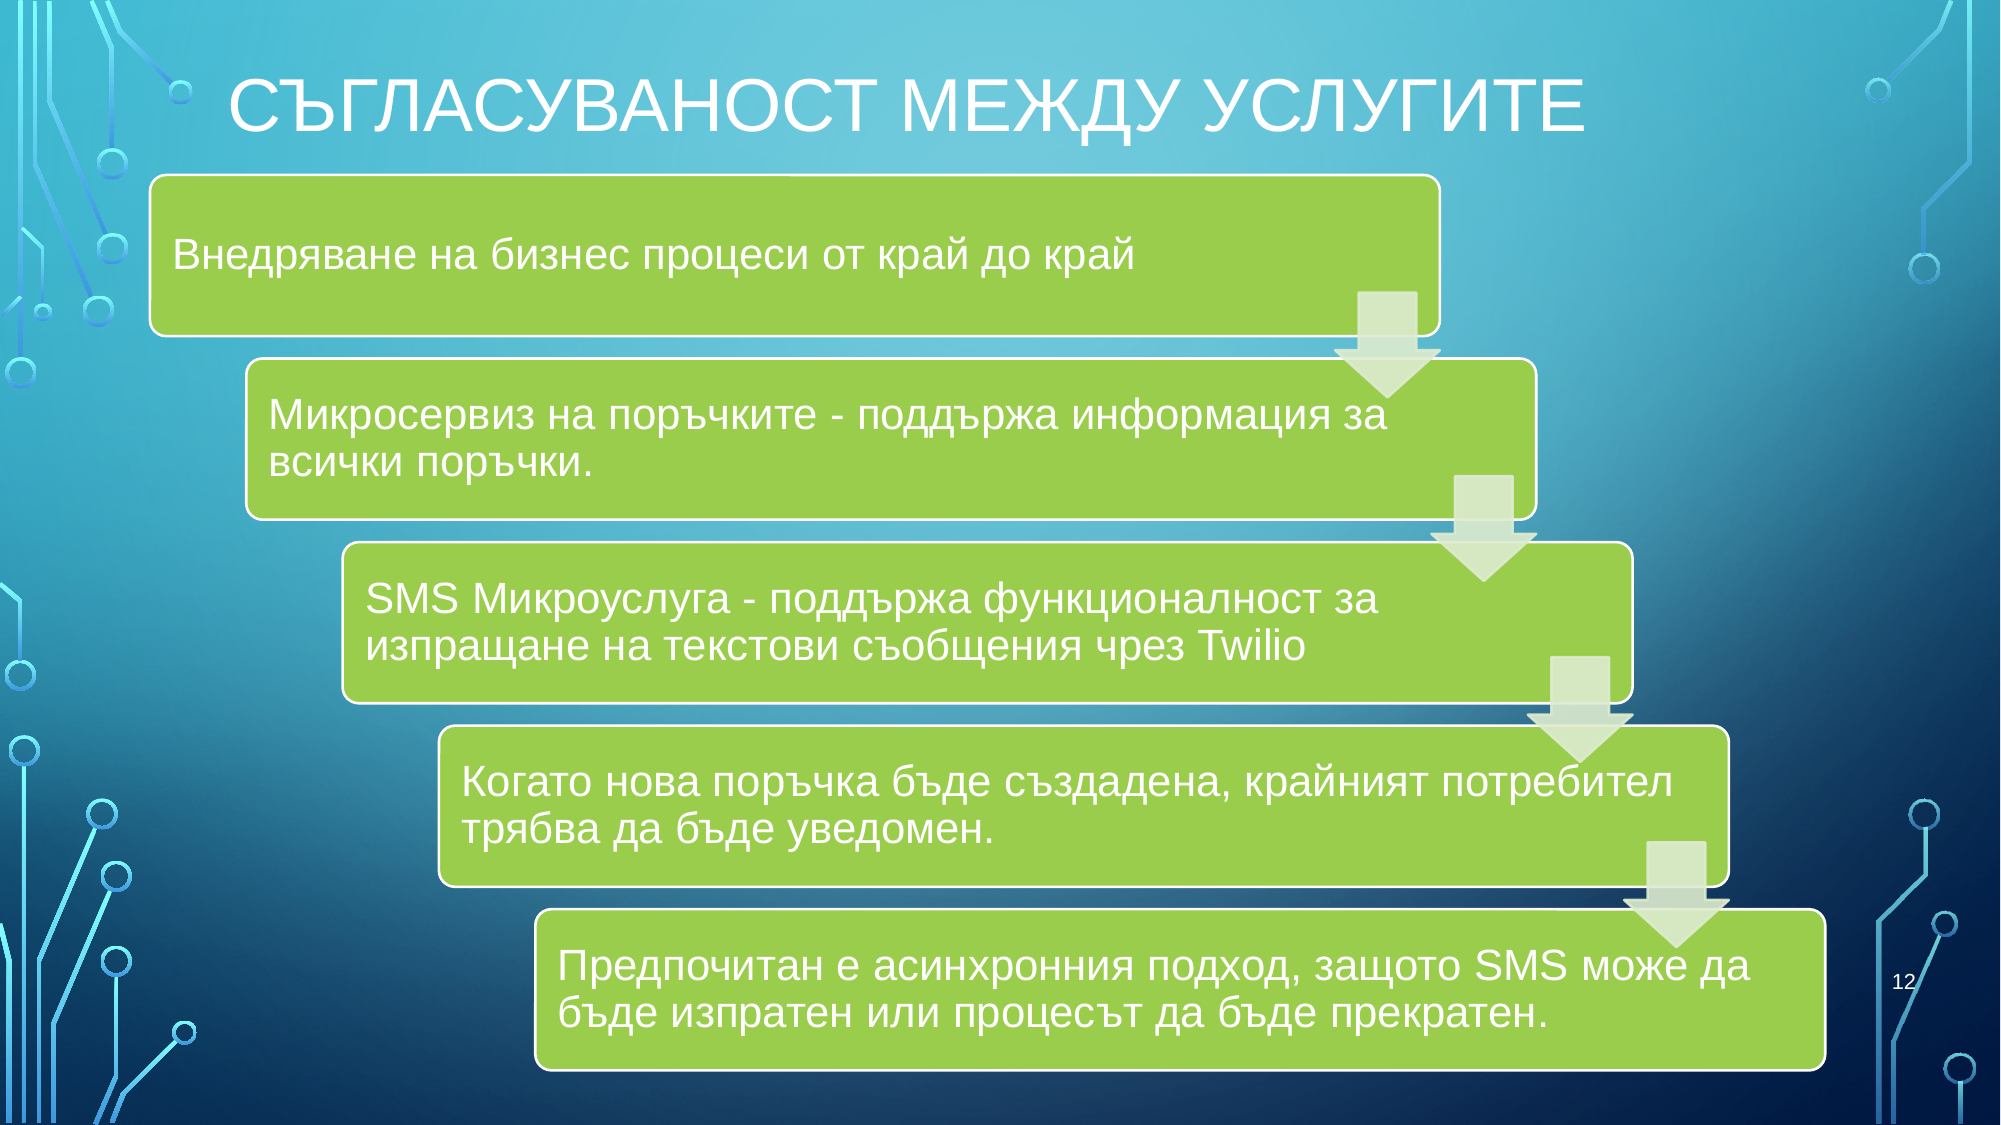

# Съгласуваност между услугите
Внедряване на бизнес процеси от край до край
Микросервиз на поръчките - поддържа информация за всички поръчки.
SMS Микроуслуга - поддържа функционалност за изпращане на текстови съобщения чрез Twilio
Когато нова поръчка бъде създадена, крайният потребител трябва да бъде уведомен.
Предпочитан е асинхронния подход, защото SMS може да бъде изпратен или процесът да бъде прекратен.

12